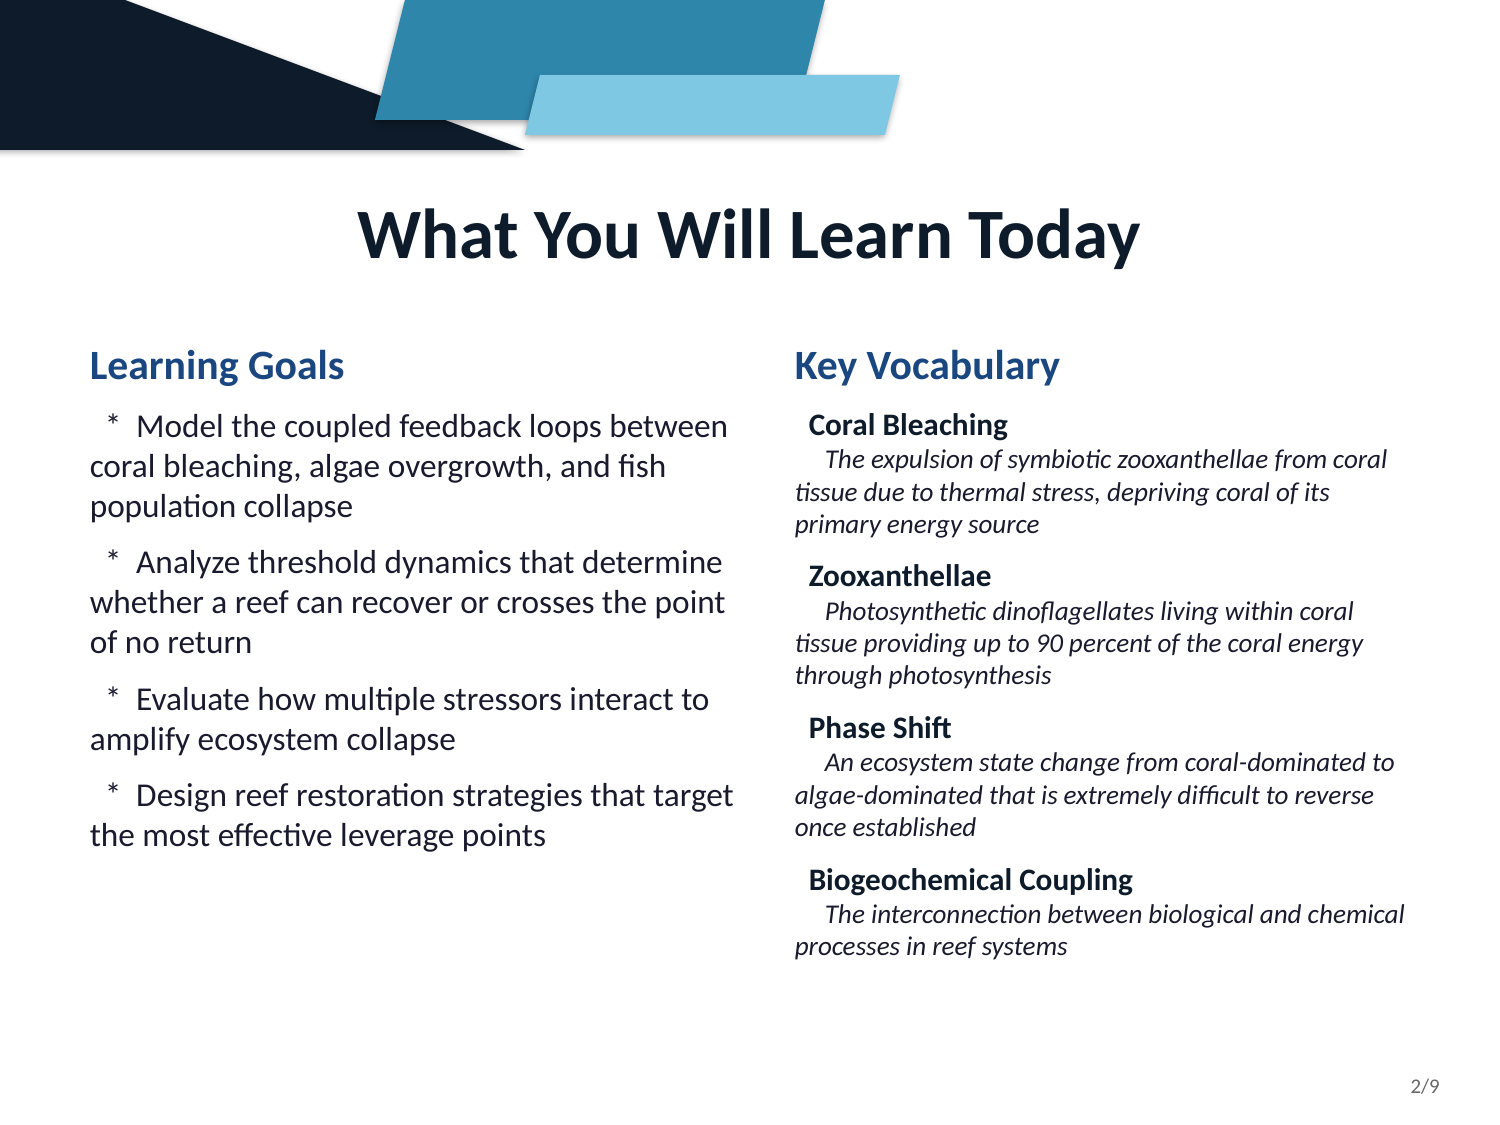

What You Will Learn Today
Learning Goals
  *  Model the coupled feedback loops between coral bleaching, algae overgrowth, and fish population collapse
  *  Analyze threshold dynamics that determine whether a reef can recover or crosses the point of no return
  *  Evaluate how multiple stressors interact to amplify ecosystem collapse
  *  Design reef restoration strategies that target the most effective leverage points
Key Vocabulary
  Coral Bleaching
     The expulsion of symbiotic zooxanthellae from coral tissue due to thermal stress, depriving coral of its primary energy source
  Zooxanthellae
     Photosynthetic dinoflagellates living within coral tissue providing up to 90 percent of the coral energy through photosynthesis
  Phase Shift
     An ecosystem state change from coral-dominated to algae-dominated that is extremely difficult to reverse once established
  Biogeochemical Coupling
     The interconnection between biological and chemical processes in reef systems
2/9